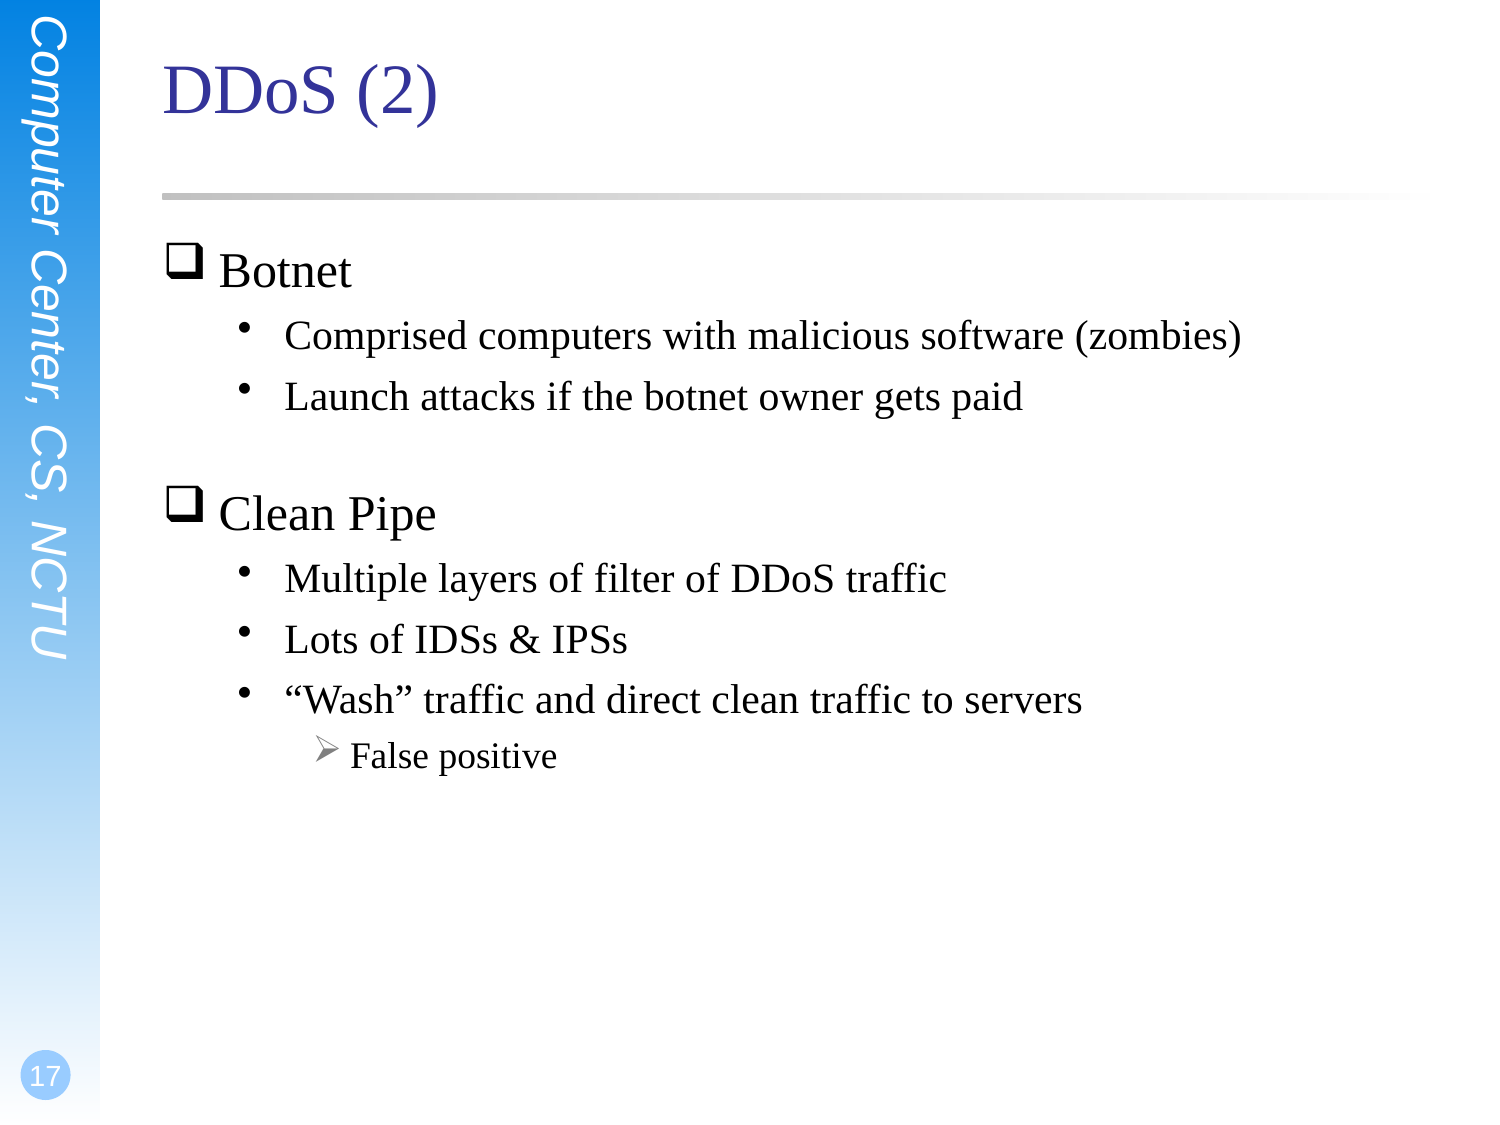

# DDoS (2)
Botnet
Comprised computers with malicious software (zombies)
Launch attacks if the botnet owner gets paid
Clean Pipe
Multiple layers of filter of DDoS traffic
Lots of IDSs & IPSs
“Wash” traffic and direct clean traffic to servers
False positive